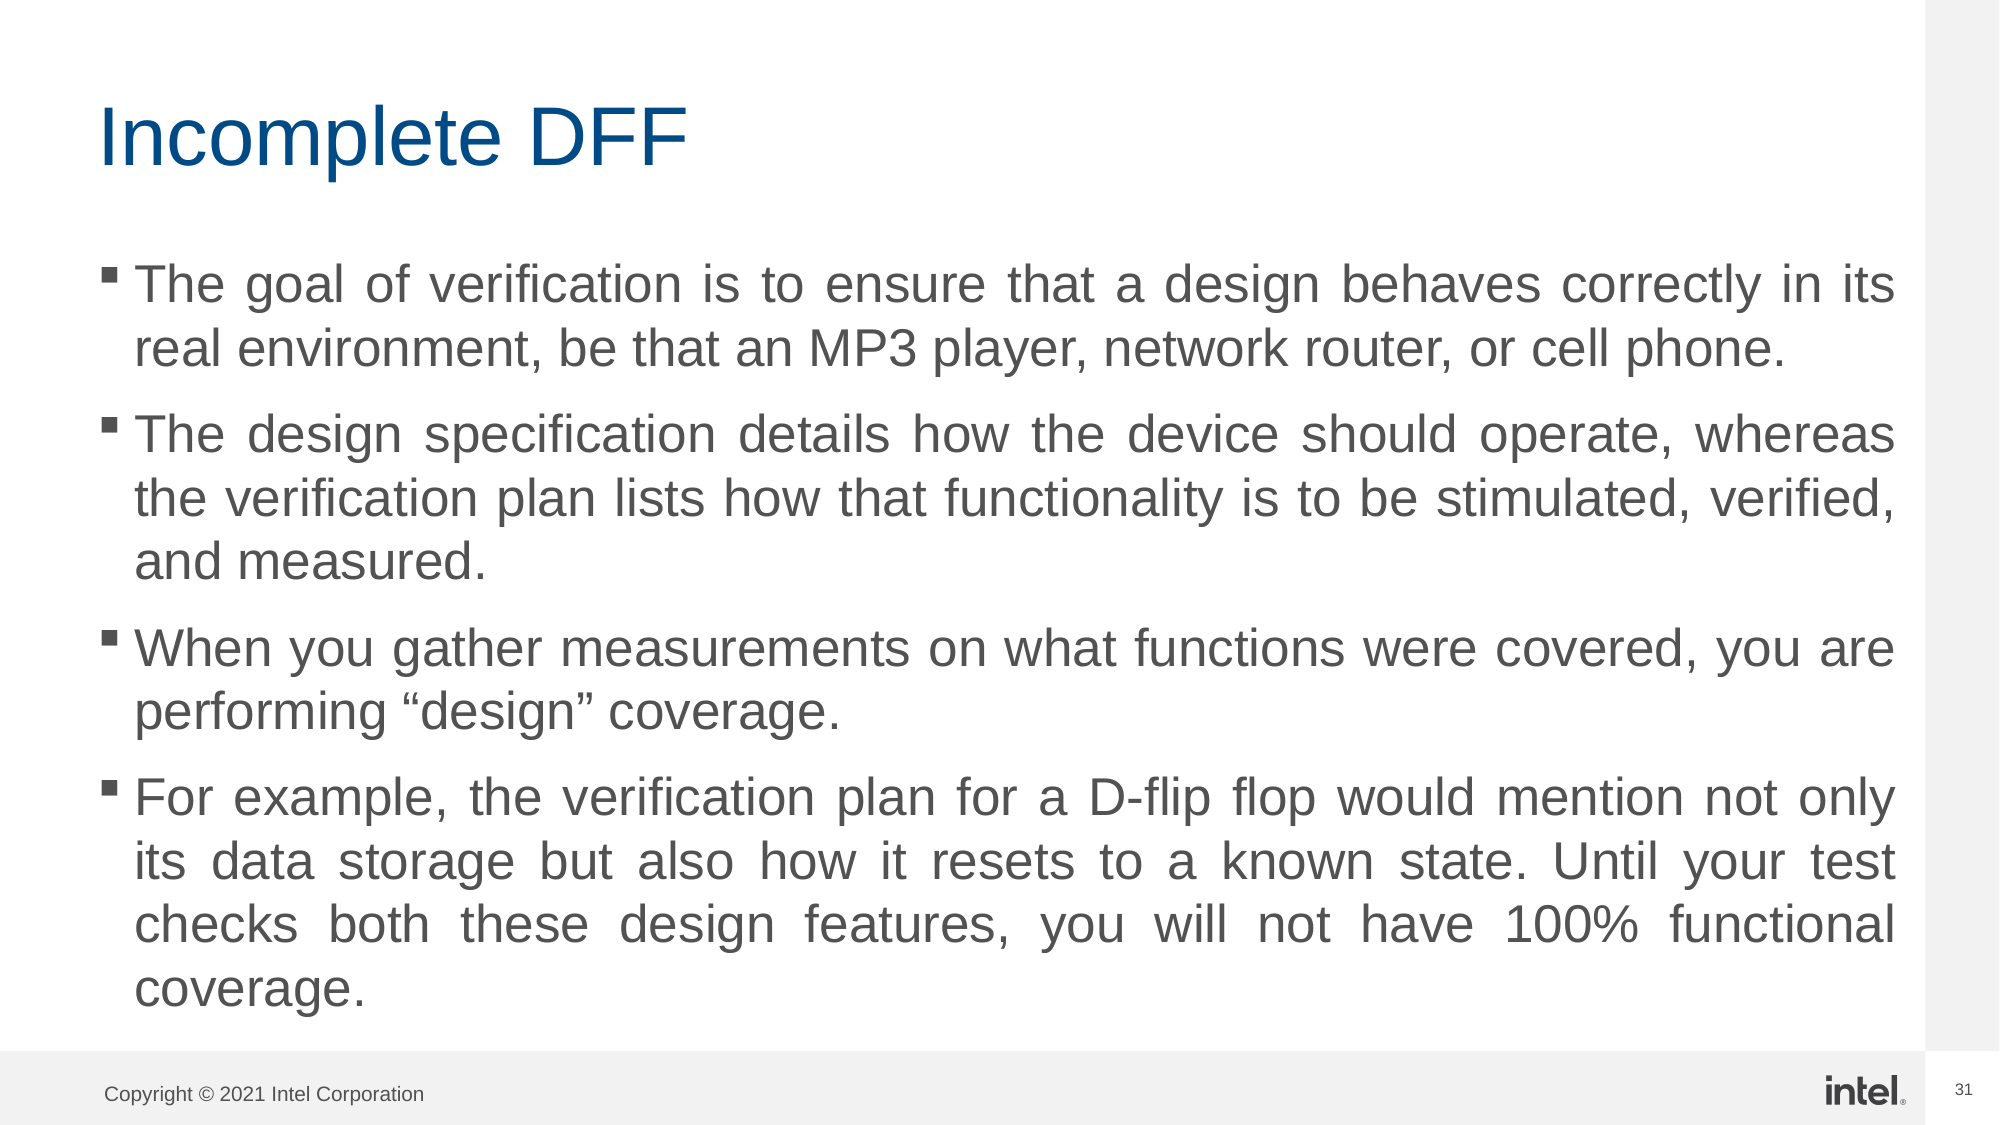

# Incomplete DFF
The goal of verification is to ensure that a design behaves correctly in its real environment, be that an MP3 player, network router, or cell phone.
The design specification details how the device should operate, whereas the verification plan lists how that functionality is to be stimulated, verified, and measured.
When you gather measurements on what functions were covered, you are performing “design” coverage.
For example, the verification plan for a D-flip flop would mention not only its data storage but also how it resets to a known state. Until your test checks both these design features, you will not have 100% functional coverage.